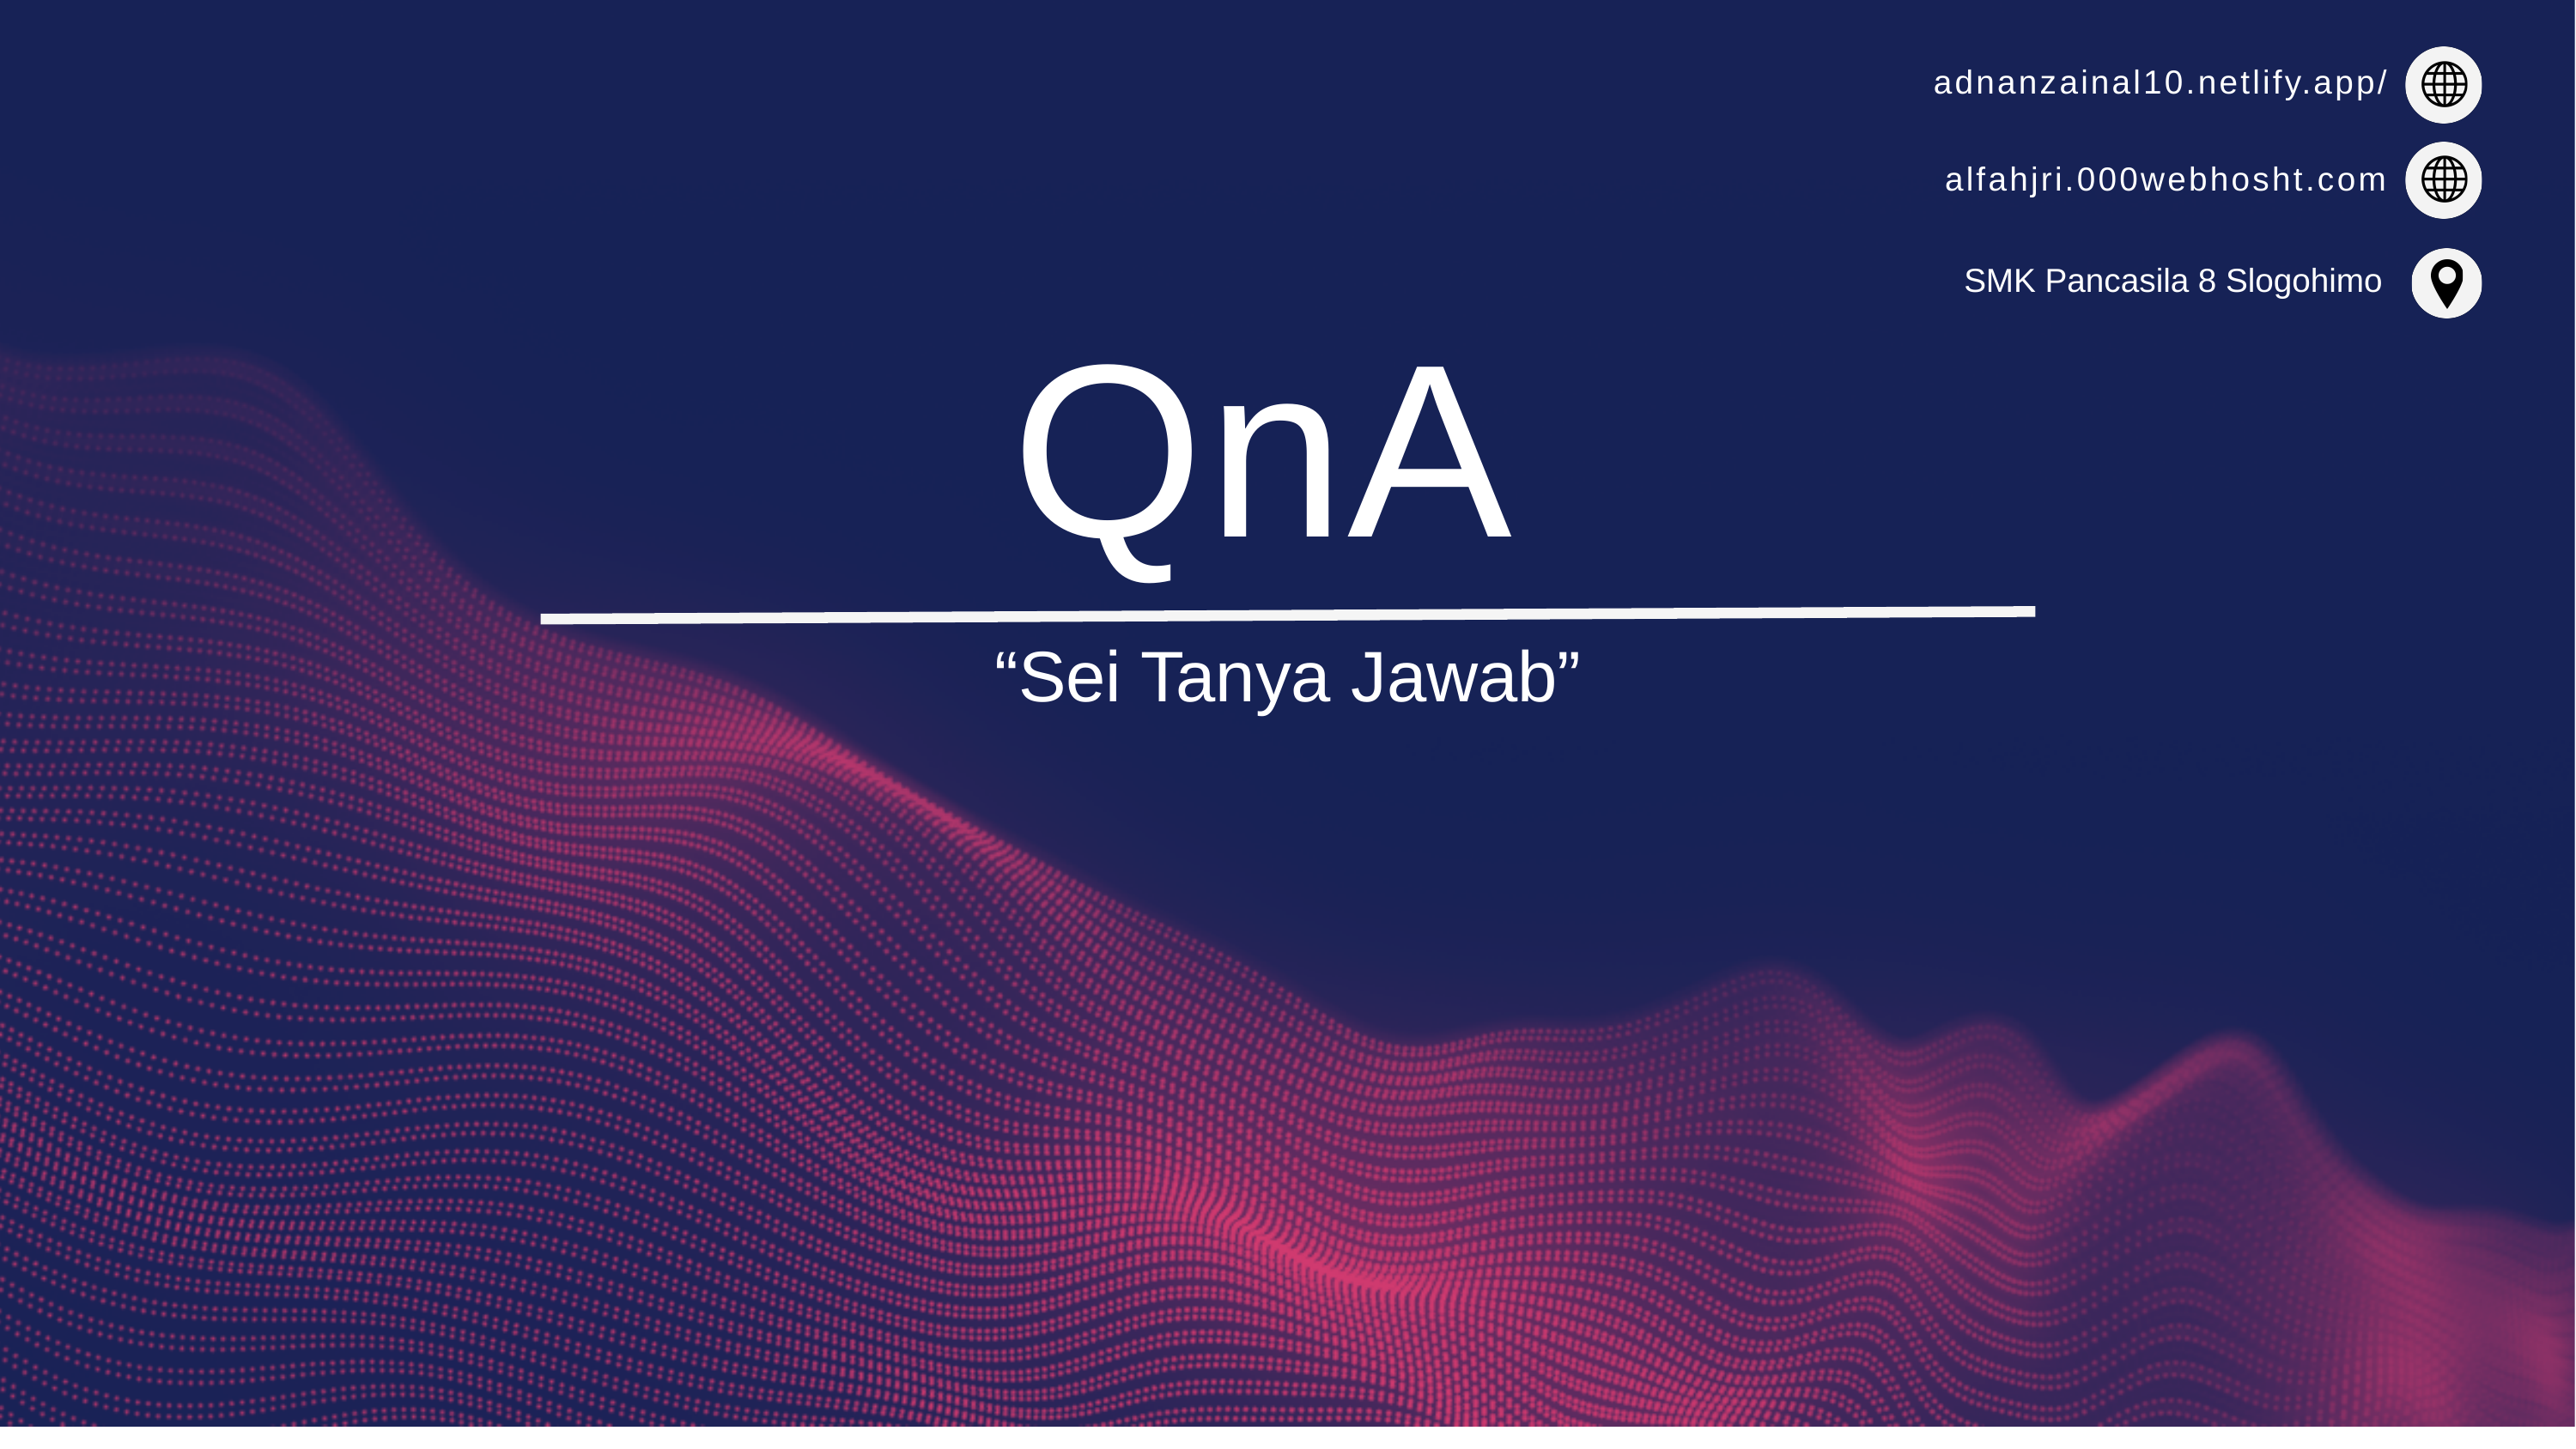

adnanzainal10.netlify.app/

alfahjri.000webhosht.com

SMK Pancasila 8 Slogohimo

QnA

“Sei Tanya Jawab”